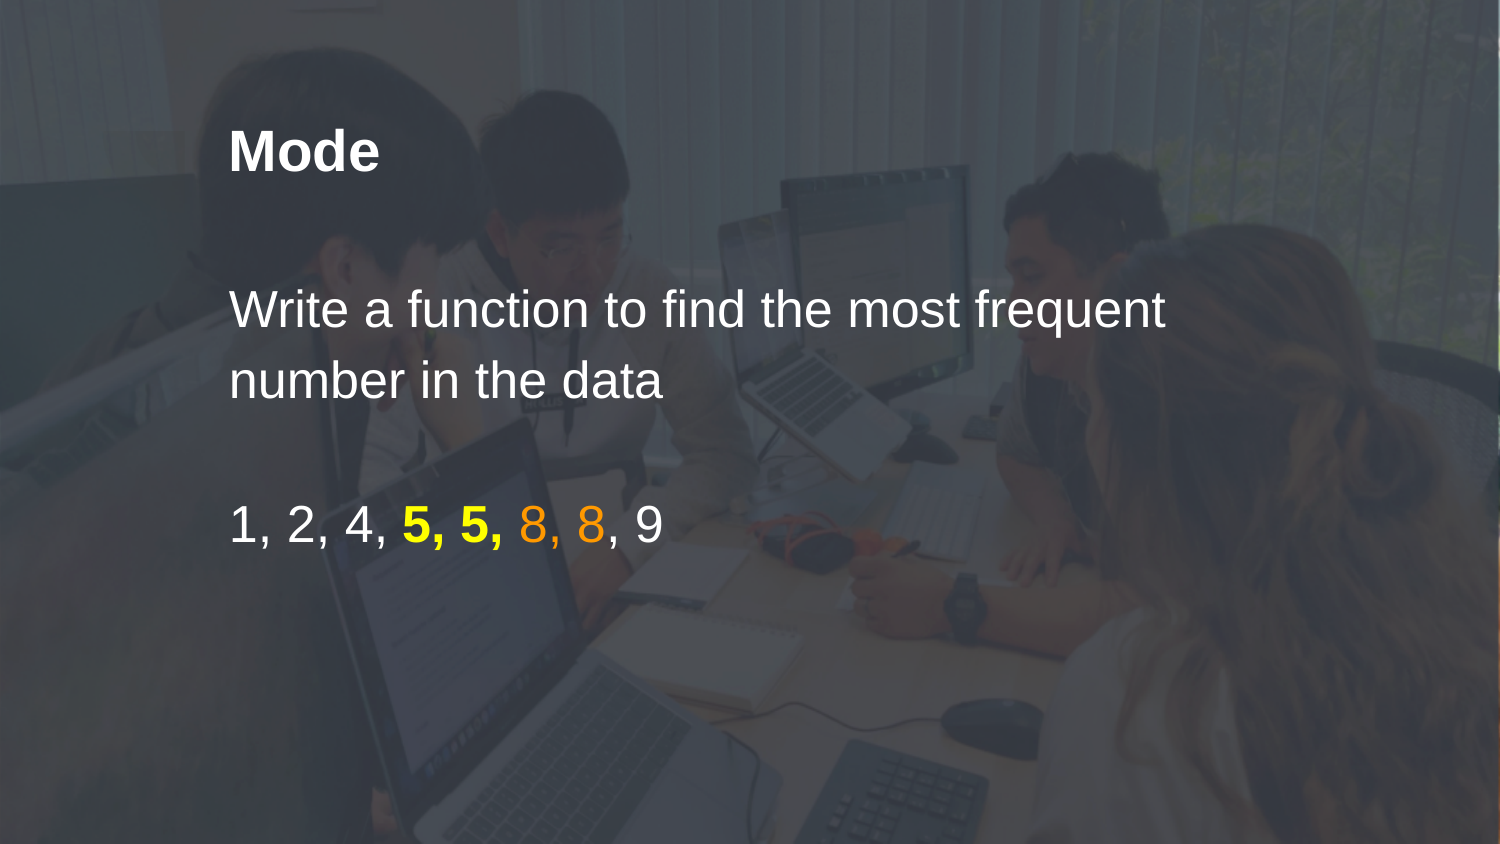

# Mode
Write a function to find the most frequent number in the data

1, 2, 4, 5, 5, 8, 8, 9